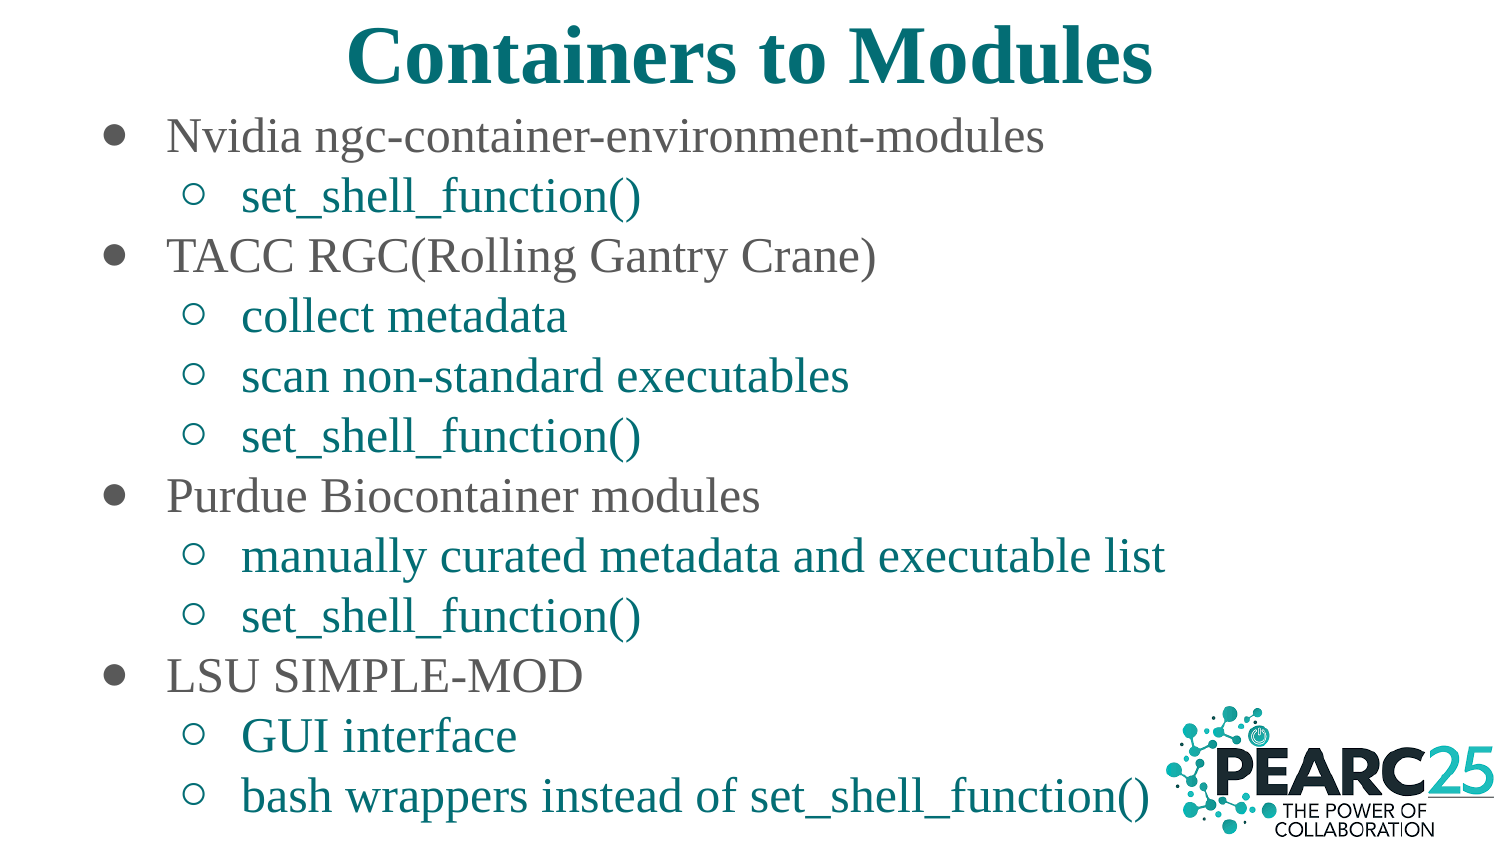

# Containers to Modules
Nvidia ngc-container-environment-modules
set_shell_function()
TACC RGC(Rolling Gantry Crane)
collect metadata
scan non-standard executables
set_shell_function()
Purdue Biocontainer modules
manually curated metadata and executable list
set_shell_function()
LSU SIMPLE-MOD
GUI interface
bash wrappers instead of set_shell_function()